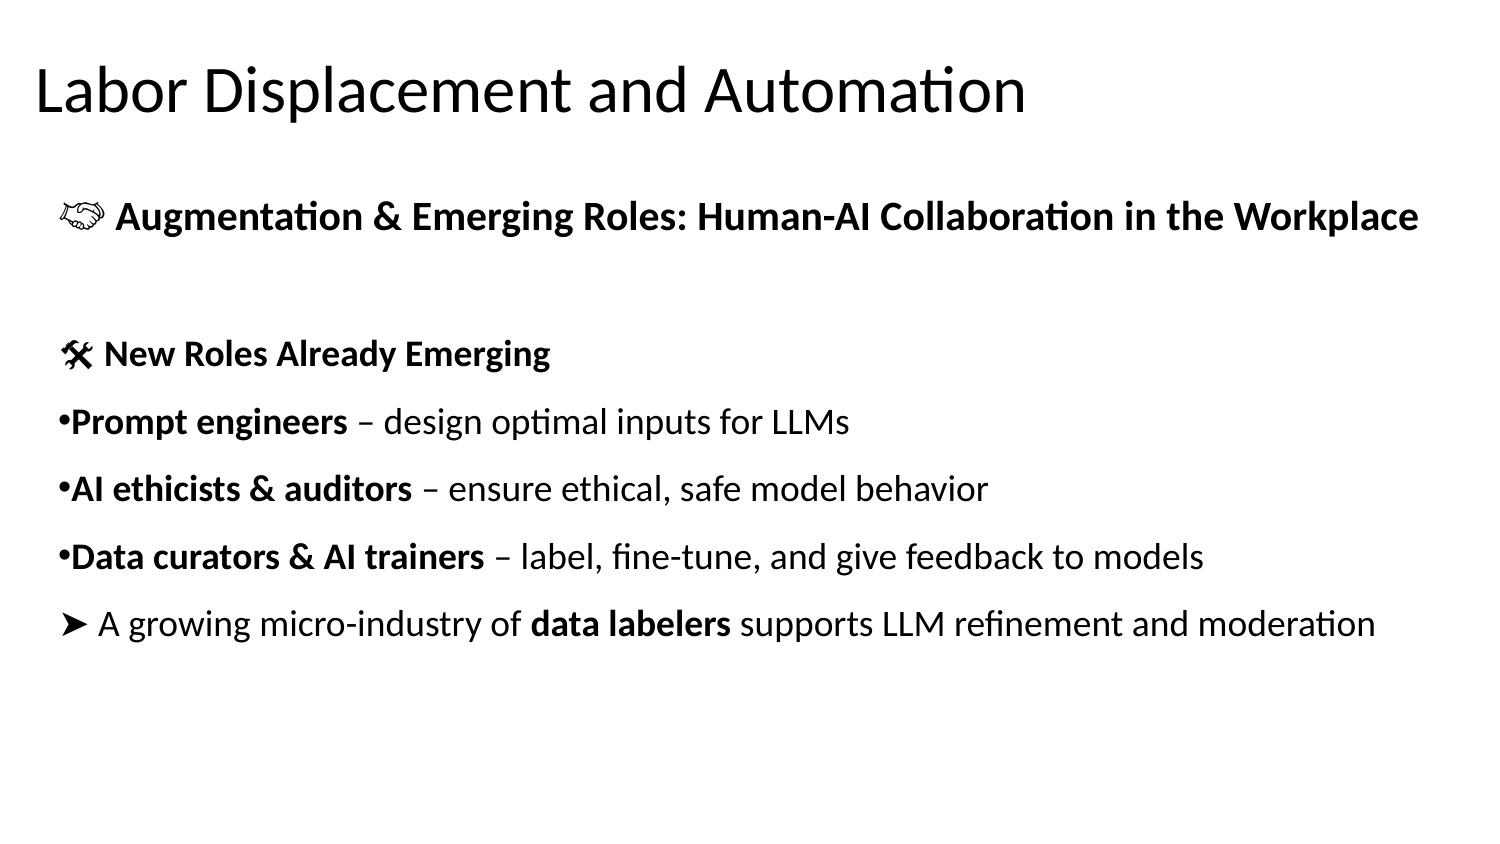

Labor Displacement and Automation
🤝 Augmentation & Emerging Roles: Human-AI Collaboration in the Workplace

🛠️ New Roles Already Emerging
Prompt engineers – design optimal inputs for LLMs
AI ethicists & auditors – ensure ethical, safe model behavior
Data curators & AI trainers – label, fine-tune, and give feedback to models
➤ A growing micro-industry of data labelers supports LLM refinement and moderation